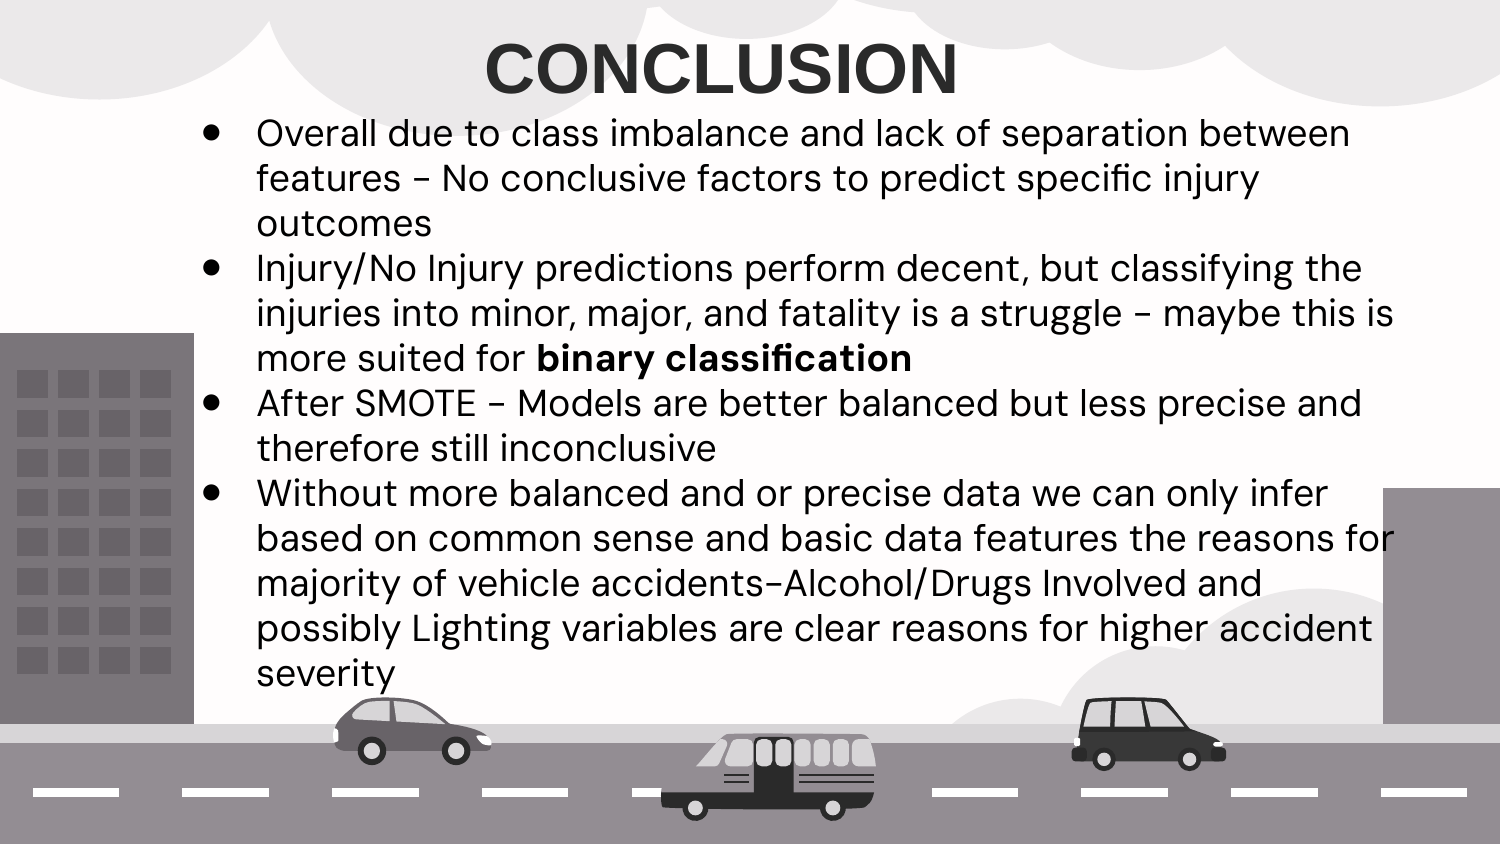

# CONCLUSION
Overall due to class imbalance and lack of separation between features - No conclusive factors to predict specific injury outcomes
Injury/No Injury predictions perform decent, but classifying the injuries into minor, major, and fatality is a struggle - maybe this is more suited for binary classification
After SMOTE - Models are better balanced but less precise and therefore still inconclusive
Without more balanced and or precise data we can only infer based on common sense and basic data features the reasons for majority of vehicle accidents-Alcohol/Drugs Involved and possibly Lighting variables are clear reasons for higher accident severity